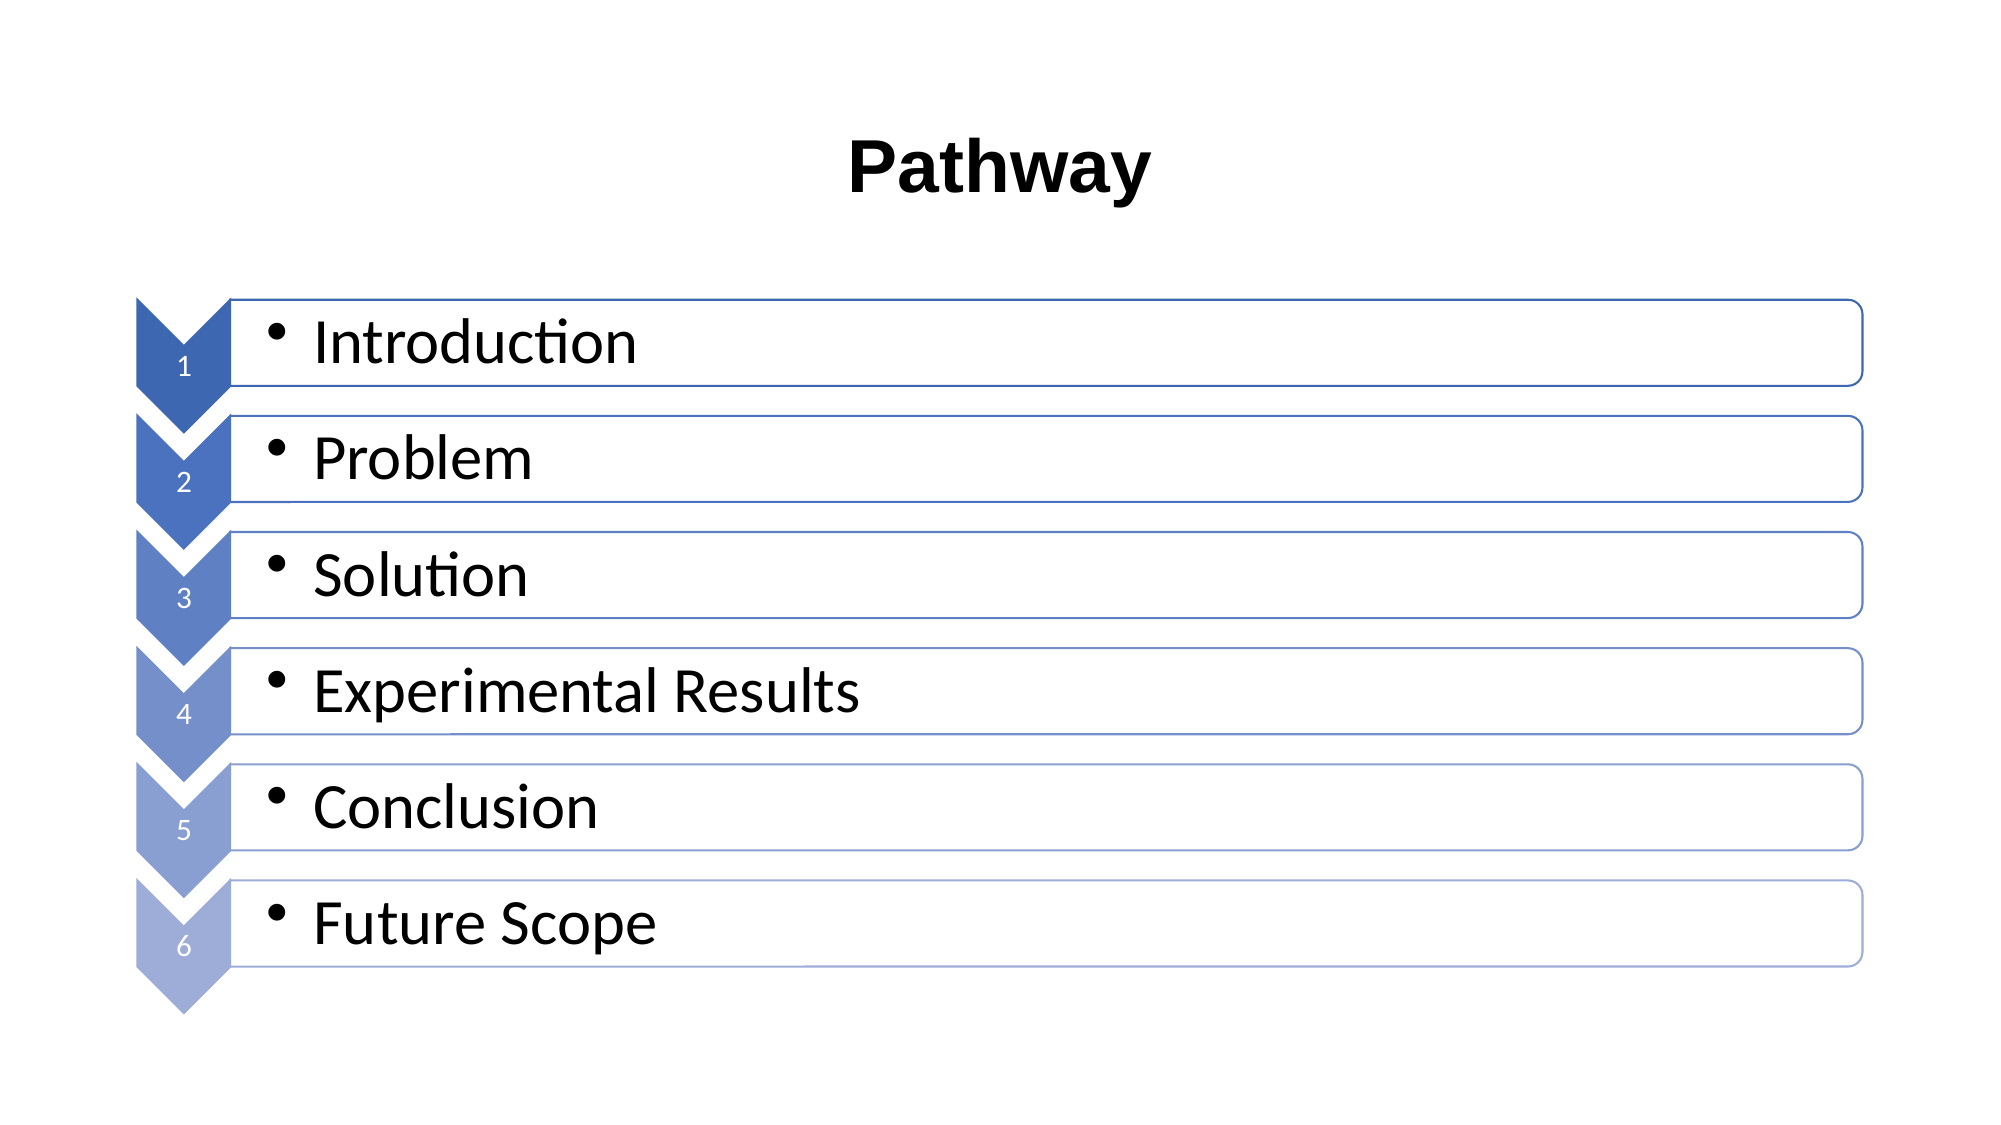

# Pathway
1
Introduction
2
Problem
3
Solution
4
Experimental Results
5
Conclusion
6
Future Scope